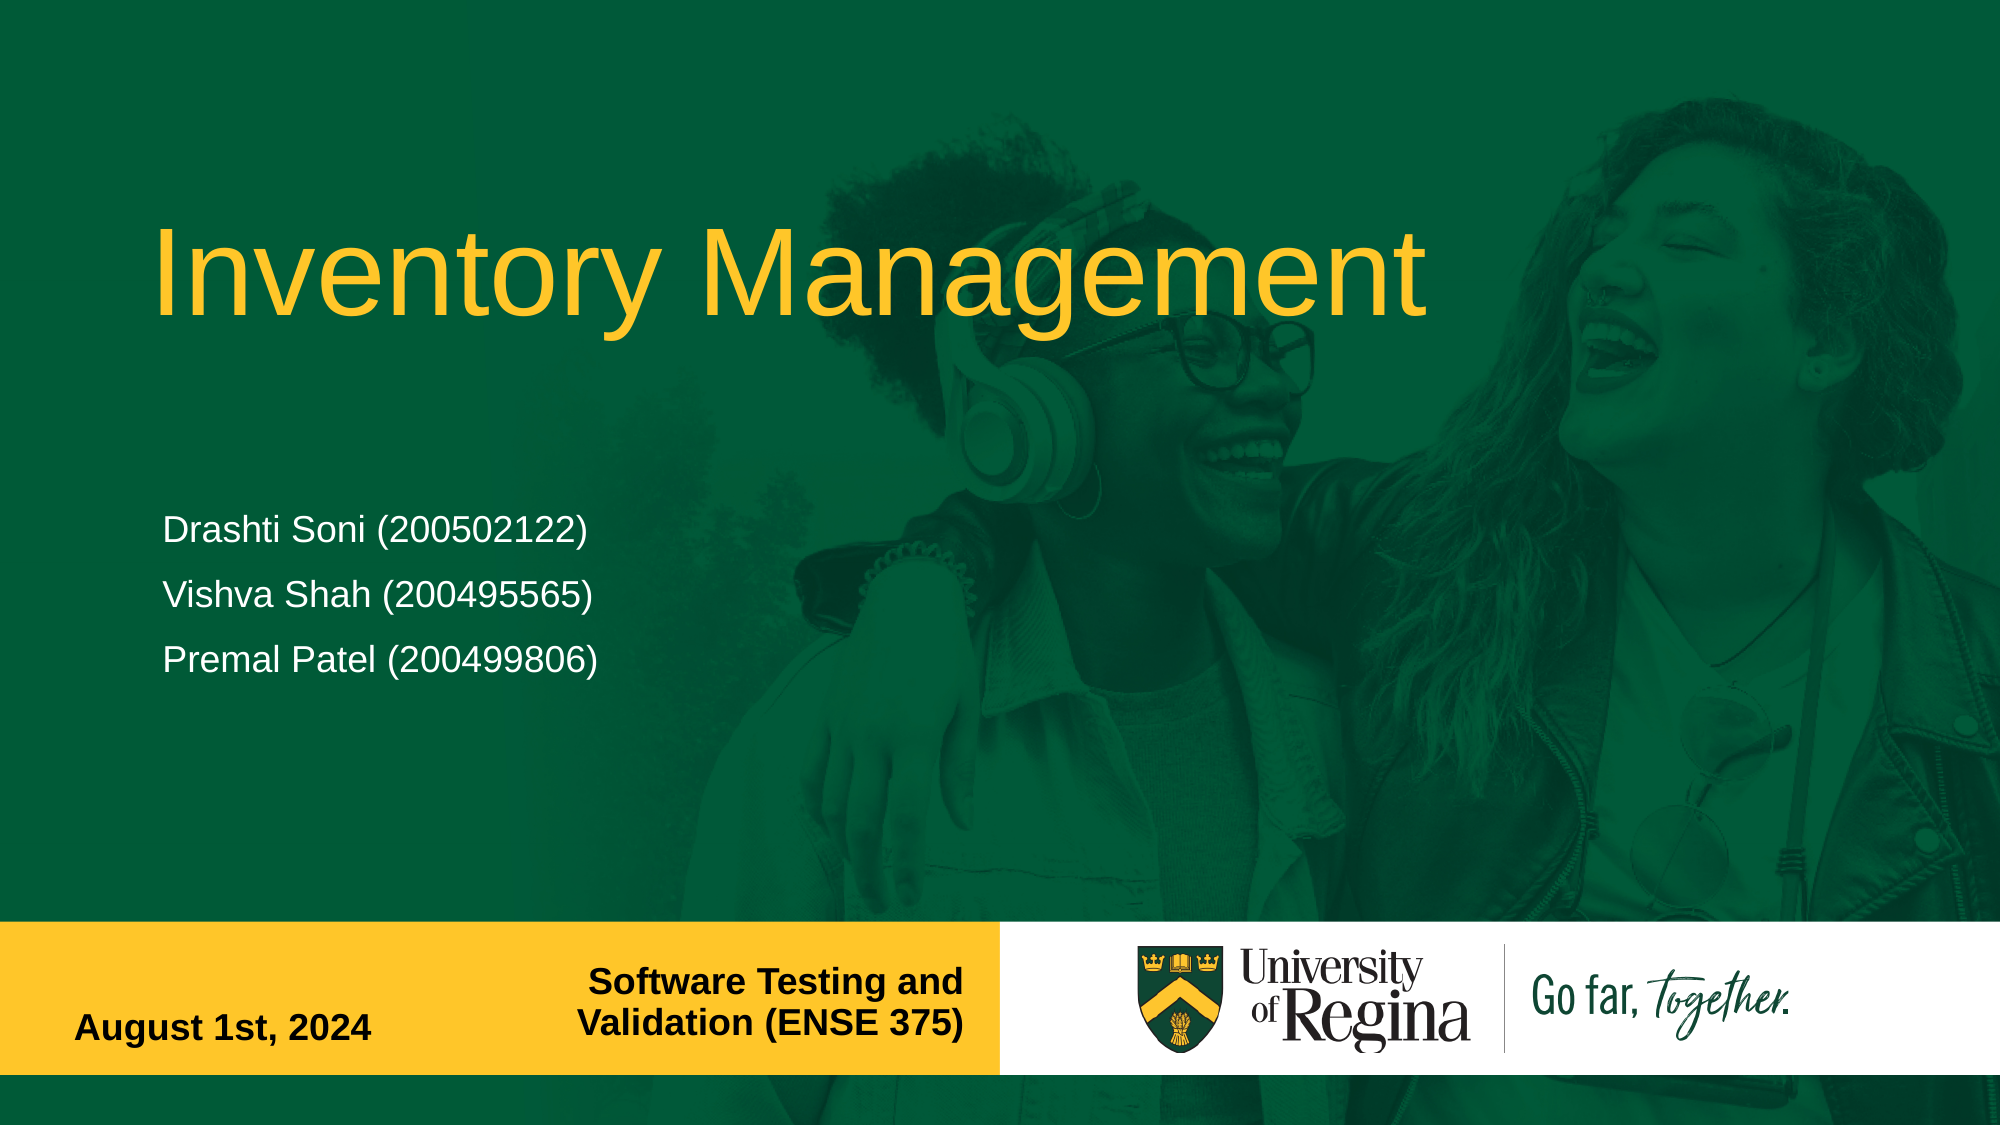

# Inventory Management
Drashti Soni (200502122)
Vishva Shah (200495565)
Premal Patel (200499806)

August 1st, 2024
Software Testing and Validation (ENSE 375)